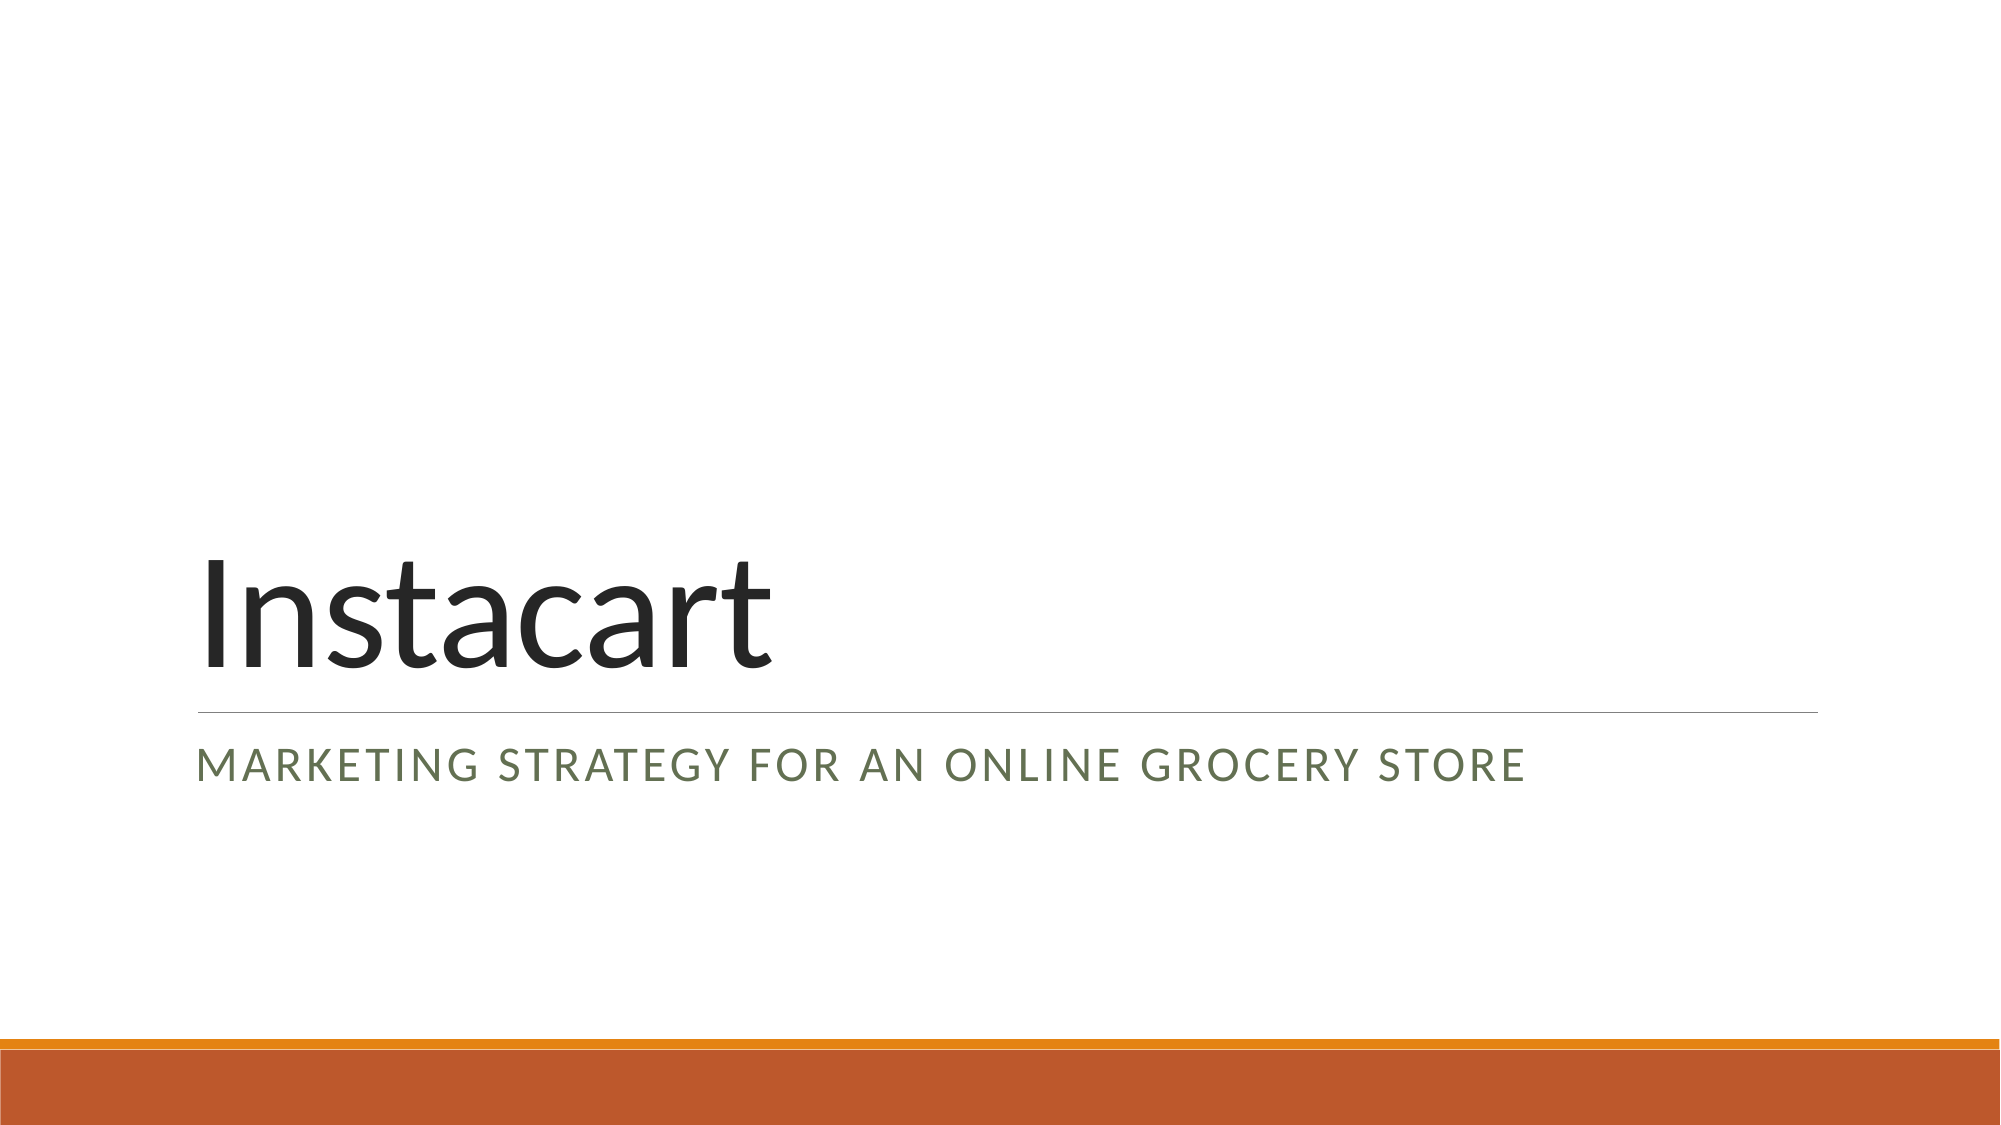

# Instacart
Marketing strategy for an online grocery store